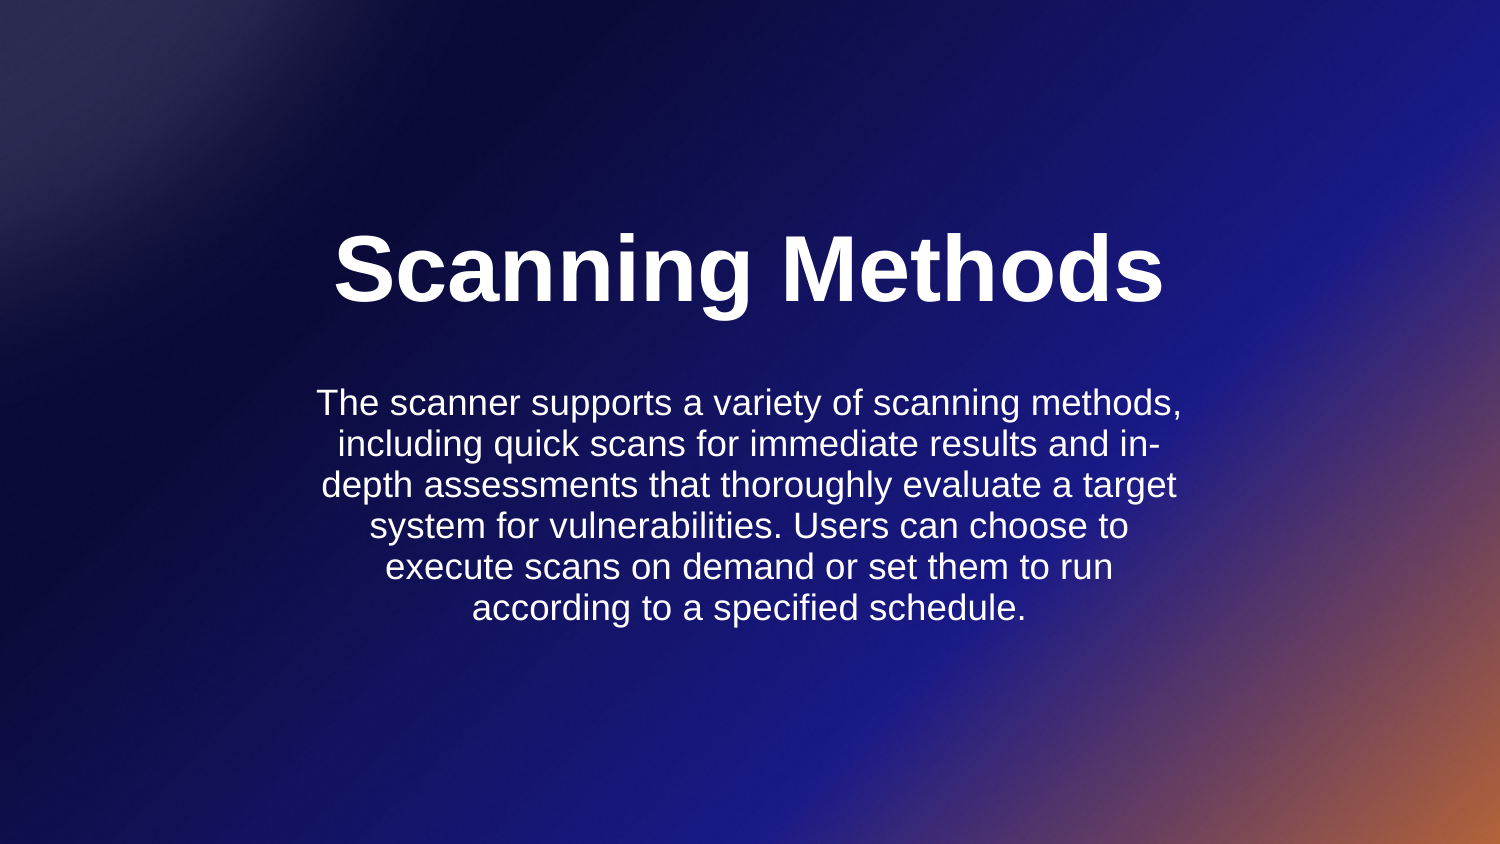

# Scanning Methods
The scanner supports a variety of scanning methods, including quick scans for immediate results and in-depth assessments that thoroughly evaluate a target system for vulnerabilities. Users can choose to execute scans on demand or set them to run according to a specified schedule.